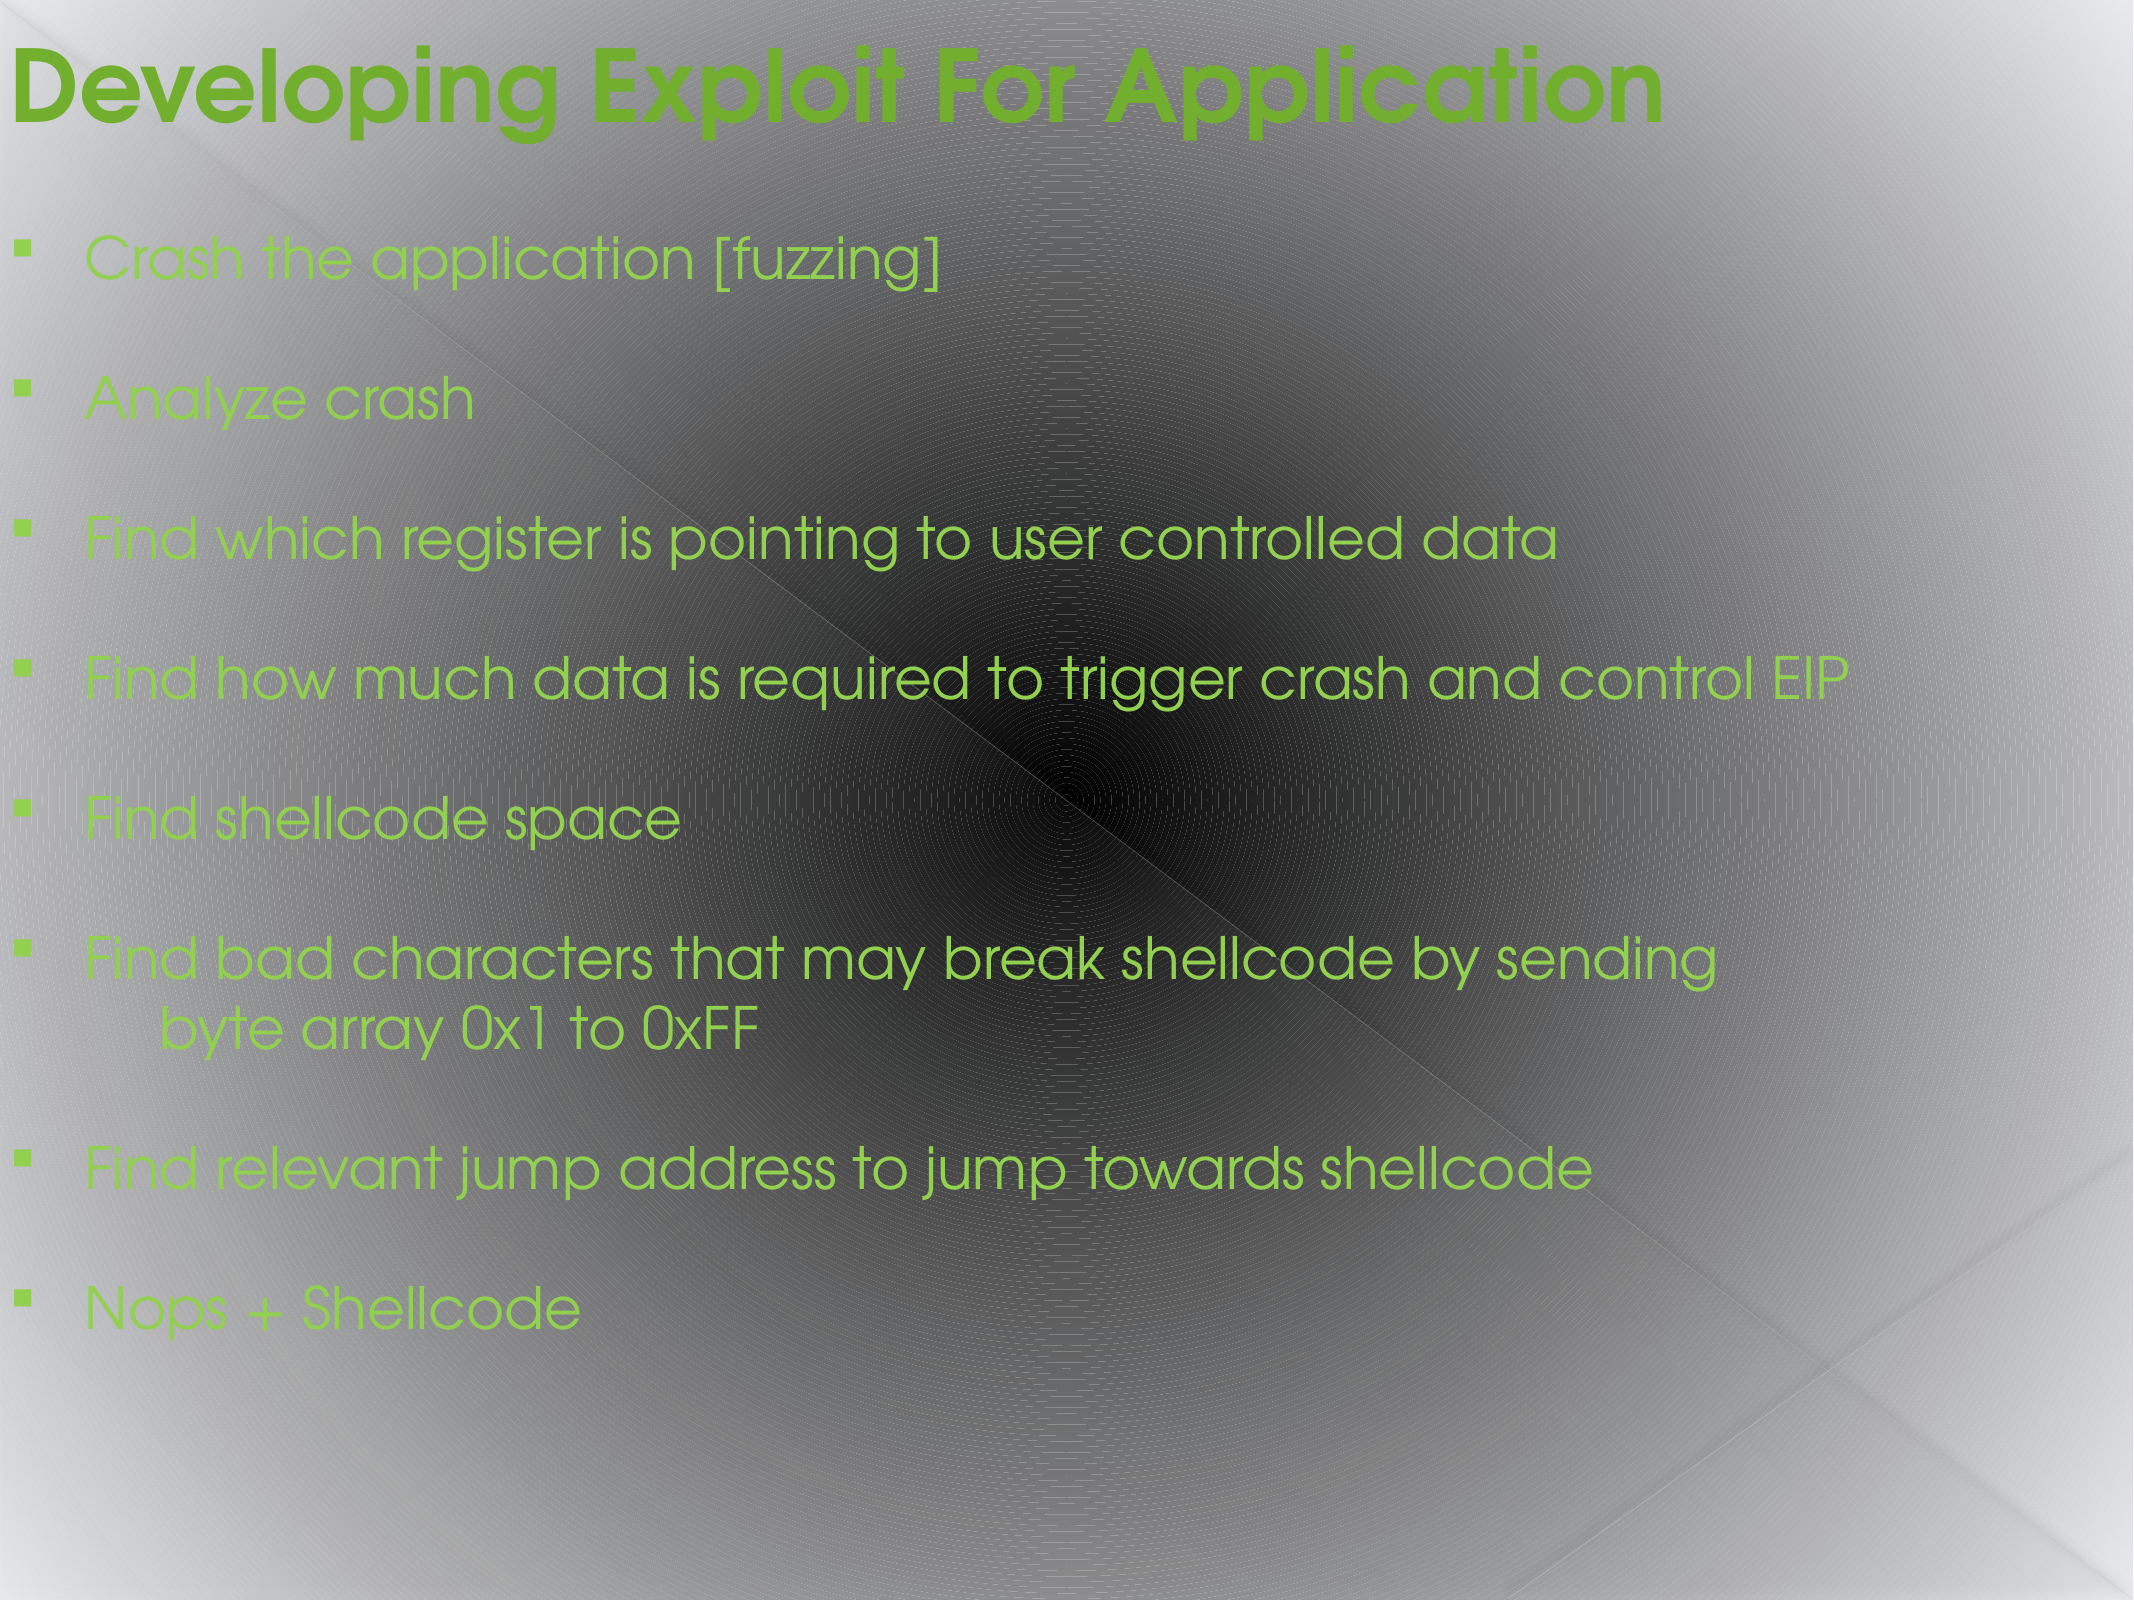

Developing Exploit For Application

Crash the application [fuzzing]

Analyze crash

Find which register is pointing to user controlled data

Find how much data is required to trigger crash and control EIP

Find shellcode space

Find bad characters that may break shellcode by sending
	byte array 0x1 to 0xFF

Find relevant jump address to jump towards shellcode

Nops + Shellcode